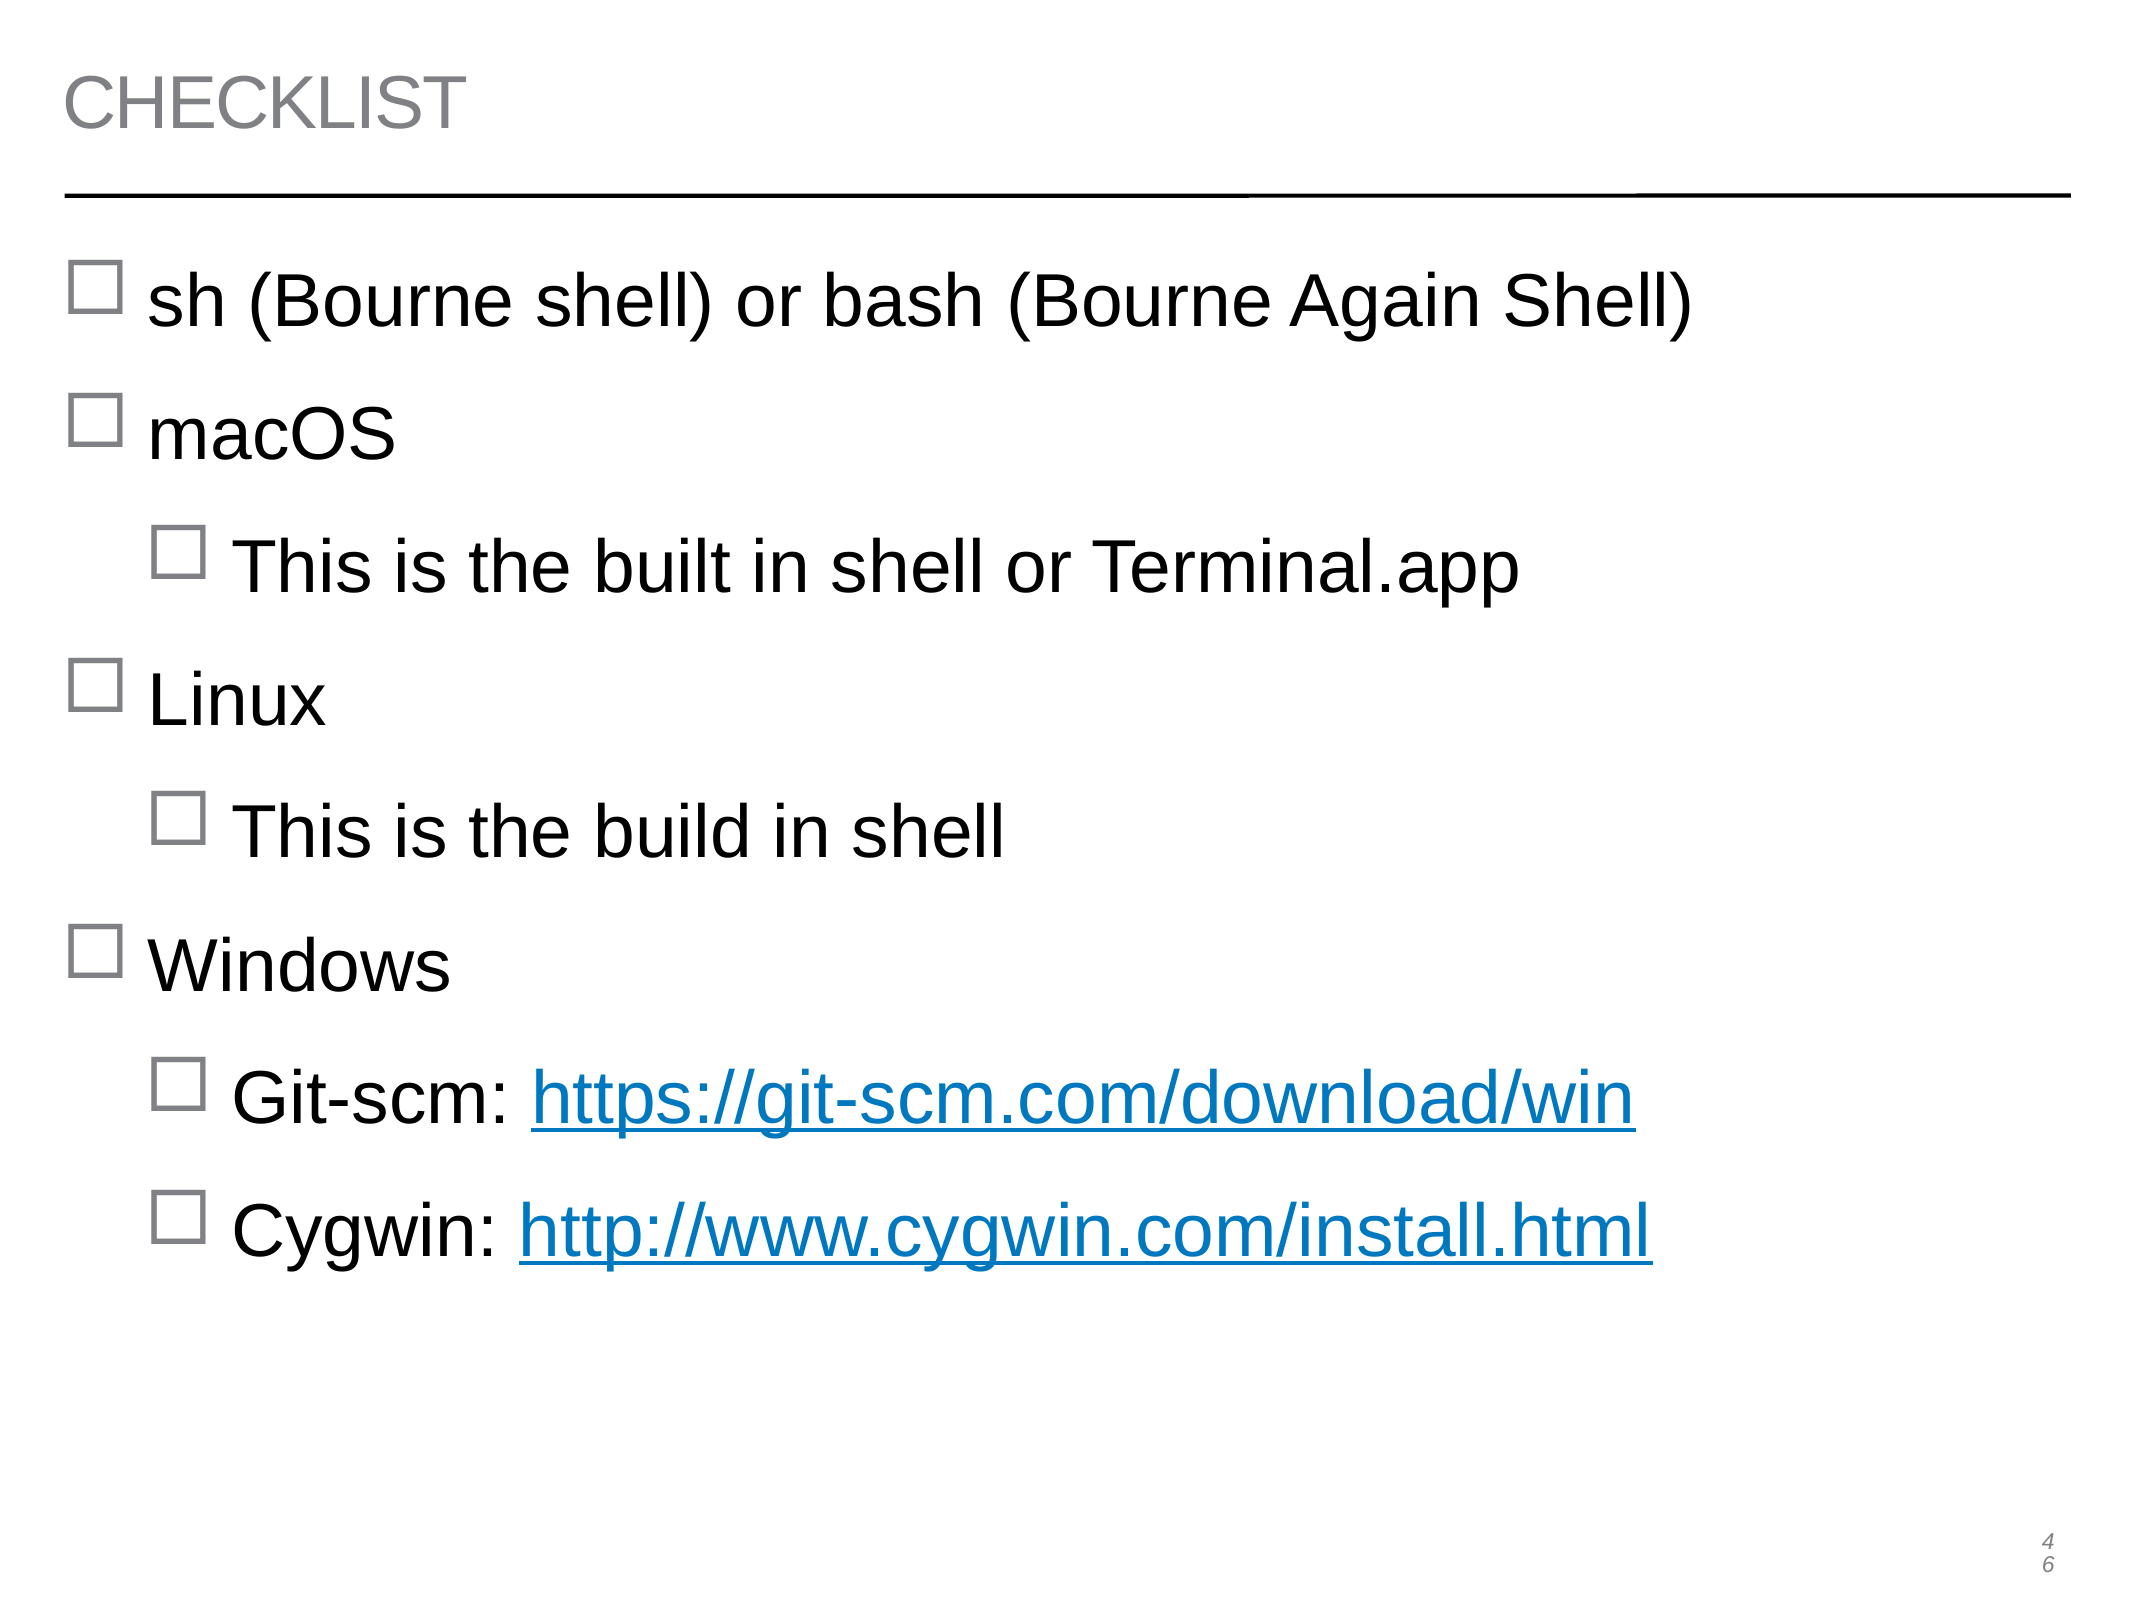

# checklist
sh (Bourne shell) or bash (Bourne Again Shell)
macOS
This is the built in shell or Terminal.app
Linux
This is the build in shell
Windows
Git-scm: https://git-scm.com/download/win
Cygwin: http://www.cygwin.com/install.html
46